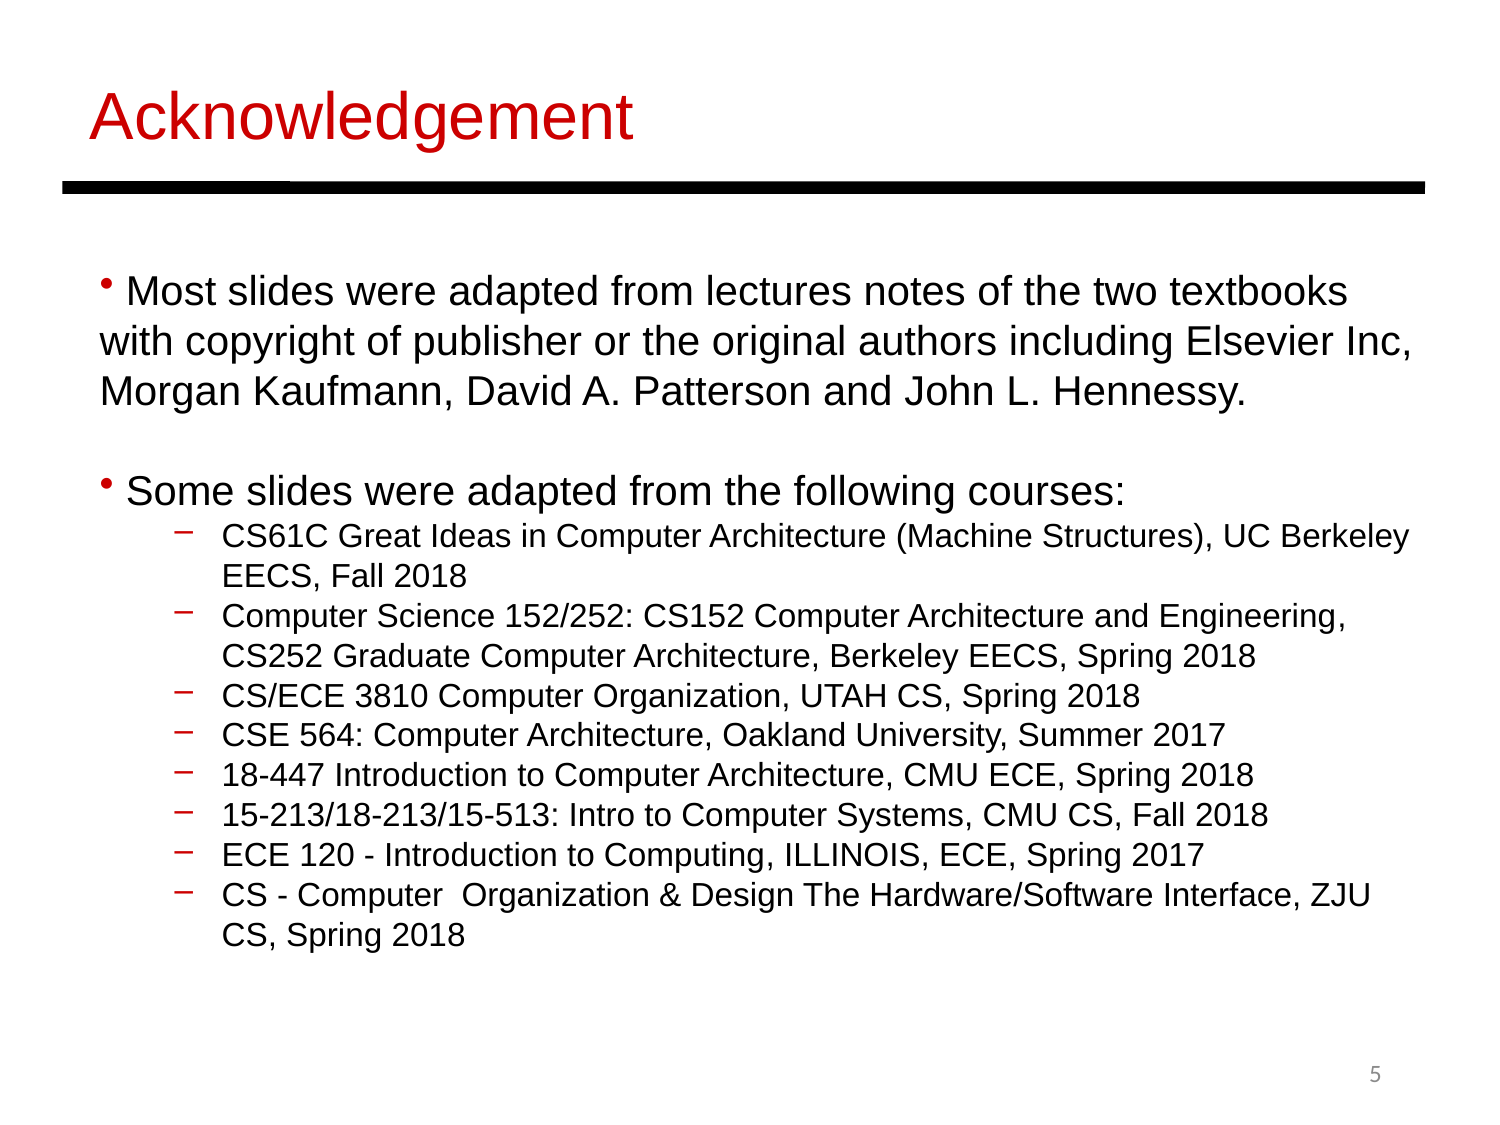

Acknowledgement

 Most slides were adapted from lectures notes of the two textbooks with copyright of publisher or the original authors including Elsevier Inc, Morgan Kaufmann, David A. Patterson and John L. Hennessy.

 Some slides were adapted from the following courses:
CS61C Great Ideas in Computer Architecture (Machine Structures), UC Berkeley EECS, Fall 2018
Computer Science 152/252: CS152 Computer Architecture and Engineering, CS252 Graduate Computer Architecture, Berkeley EECS, Spring 2018
CS/ECE 3810 Computer Organization, UTAH CS, Spring 2018
CSE 564: Computer Architecture, Oakland University, Summer 2017
18-447 Introduction to Computer Architecture, CMU ECE, Spring 2018
15-213/18-213/15-513: Intro to Computer Systems, CMU CS, Fall 2018
ECE 120 - Introduction to Computing, ILLINOIS, ECE, Spring 2017
CS - Computer  Organization & Design The Hardware/Software Interface, ZJU CS, Spring 2018
5